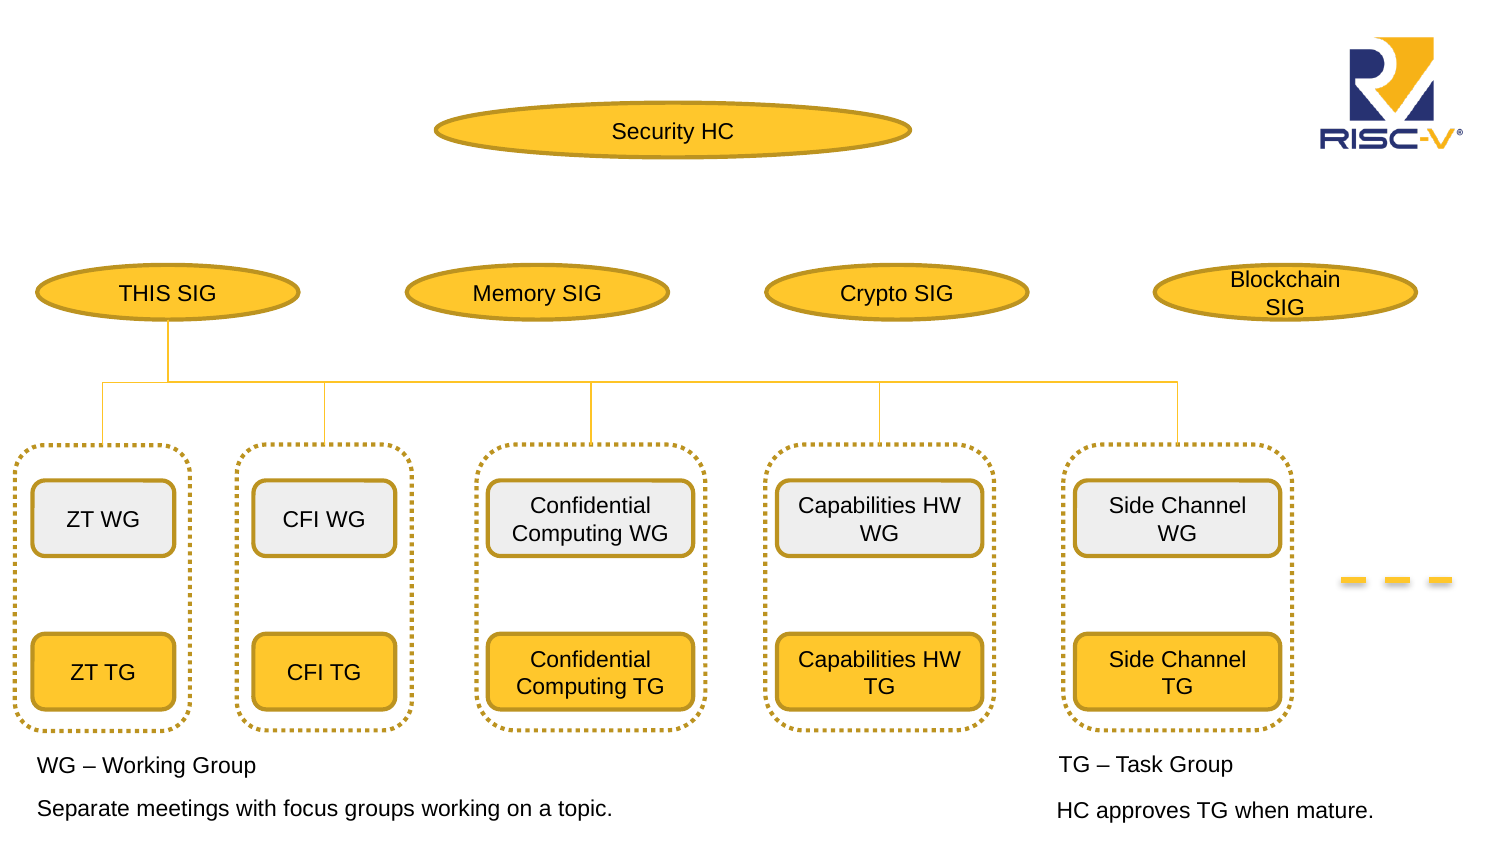

Security HC
THIS SIG
Memory SIG
Crypto SIG
Blockchain SIG

ZT WG
CFI WG
Confidential Computing WG
Capabilities HW WG
Side Channel WG
ZT TG
CFI TG
Confidential Computing TG
Capabilities HW TG
Side Channel TG
TG – Task Group
WG – Working Group
Separate meetings with focus groups working on a topic.
HC approves TG when mature.